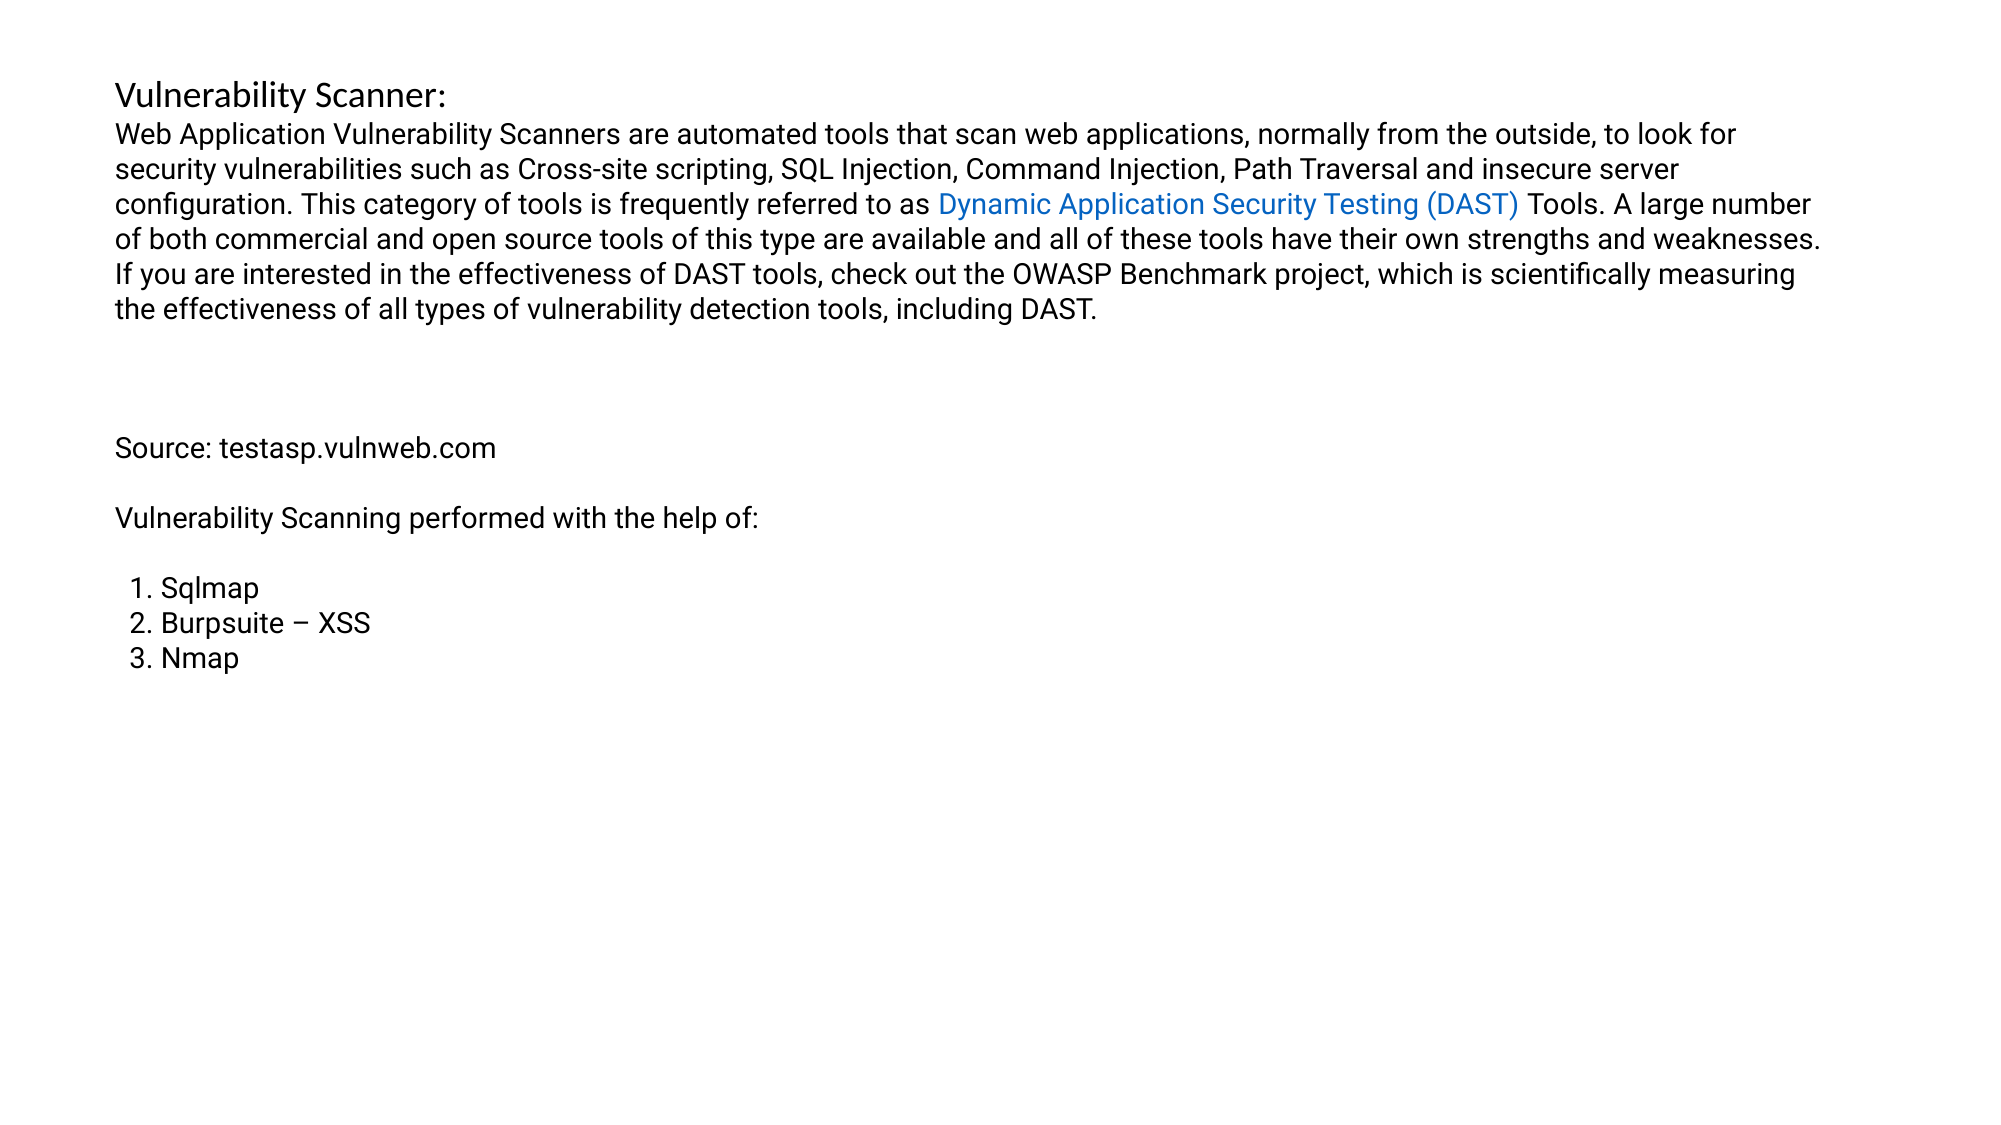

Vulnerability Scanner:
Web Application Vulnerability Scanners are automated tools that scan web applications, normally from the outside, to look for security vulnerabilities such as Cross-site scripting, SQL Injection, Command Injection, Path Traversal and insecure server configuration. This category of tools is frequently referred to as Dynamic Application Security Testing (DAST) Tools. A large number of both commercial and open source tools of this type are available and all of these tools have their own strengths and weaknesses. If you are interested in the effectiveness of DAST tools, check out the OWASP Benchmark project, which is scientifically measuring the effectiveness of all types of vulnerability detection tools, including DAST.

Source: testasp.vulnweb.com

Vulnerability Scanning performed with the help of:

  1. Sqlmap
  2. Burpsuite – XSS
  3. Nmap